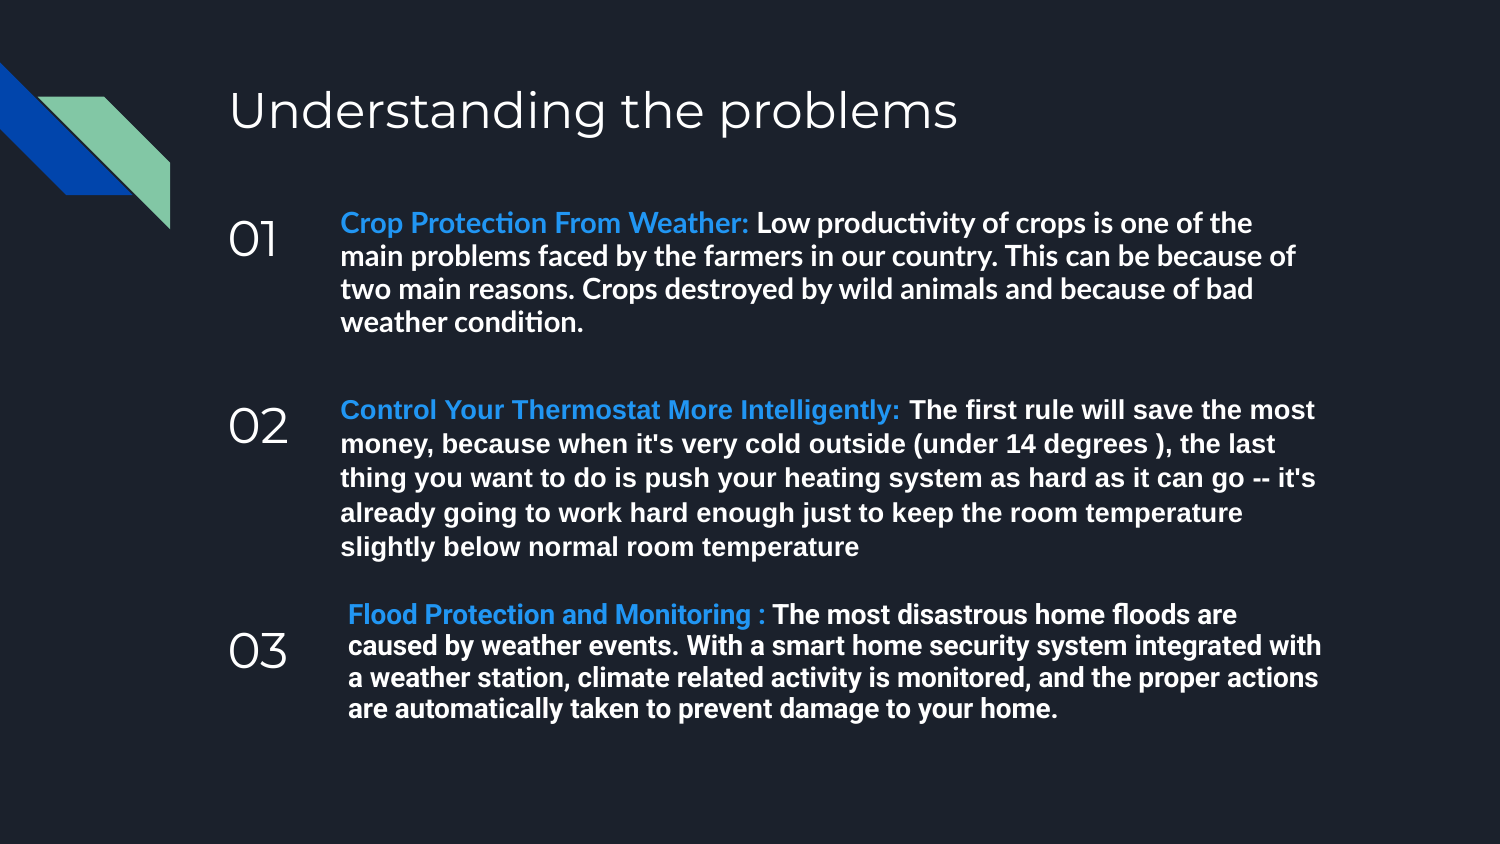

# Understanding the problems
01

Crop Protection From Weather: Low productivity of crops is one of the main problems faced by the farmers in our country. This can be because of two main reasons. Crops destroyed by wild animals and because of bad weather condition.

Control Your Thermostat More Intelligently: The first rule will save the most money, because when it's very cold outside (under 14 degrees ), the last thing you want to do is push your heating system as hard as it can go -- it's already going to work hard enough just to keep the room temperature slightly below normal room temperature

02

Flood Protection and Monitoring : The most disastrous home floods are caused by weather events. With a smart home security system integrated with a weather station, climate related activity is monitored, and the proper actions are automatically taken to prevent damage to your home.
03